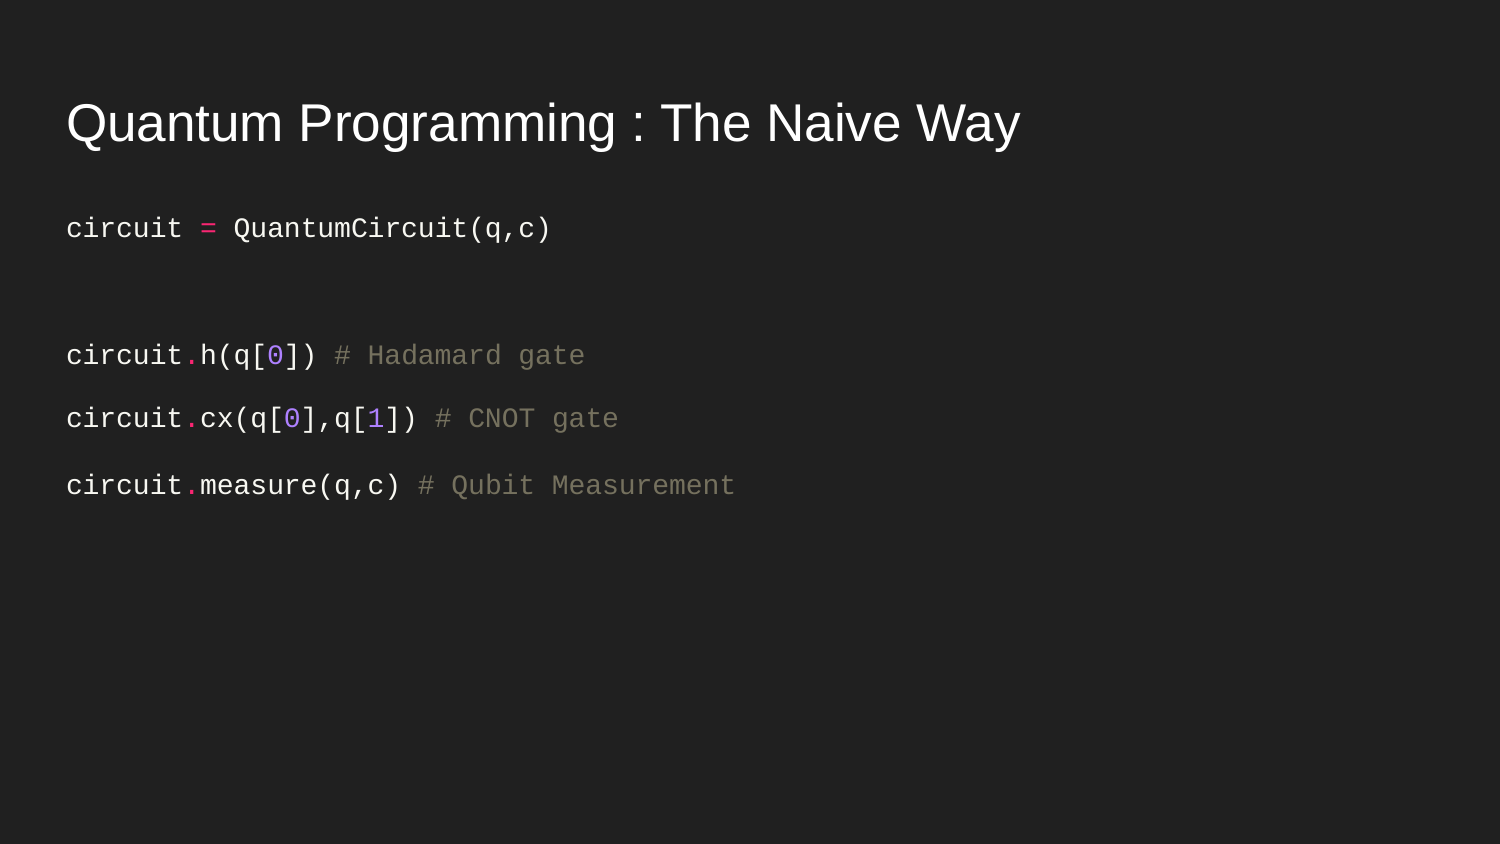

# Quantum Programming : The Naive Way
circuit = QuantumCircuit(q,c)

circuit.h(q[0]) # Hadamard gate
circuit.cx(q[0],q[1]) # CNOT gate
circuit.measure(q,c) # Qubit Measurement